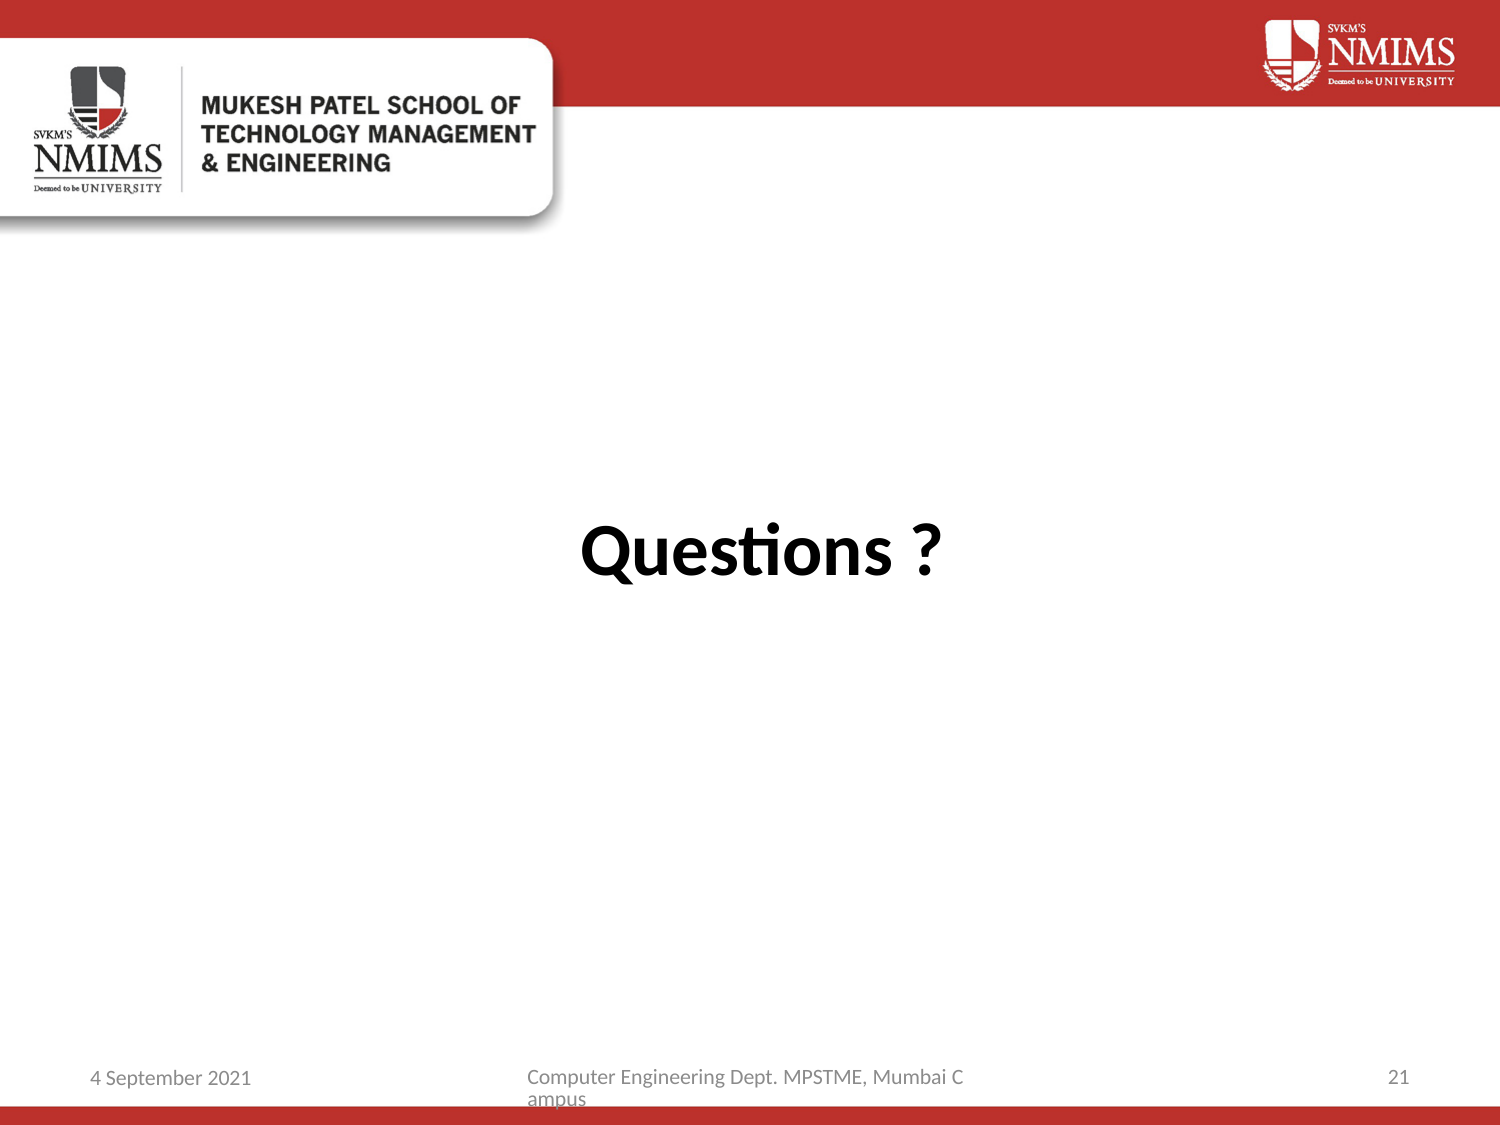

# Questions ?
Computer Engineering Dept. MPSTME, Mumbai Campus
21
4 September 2021